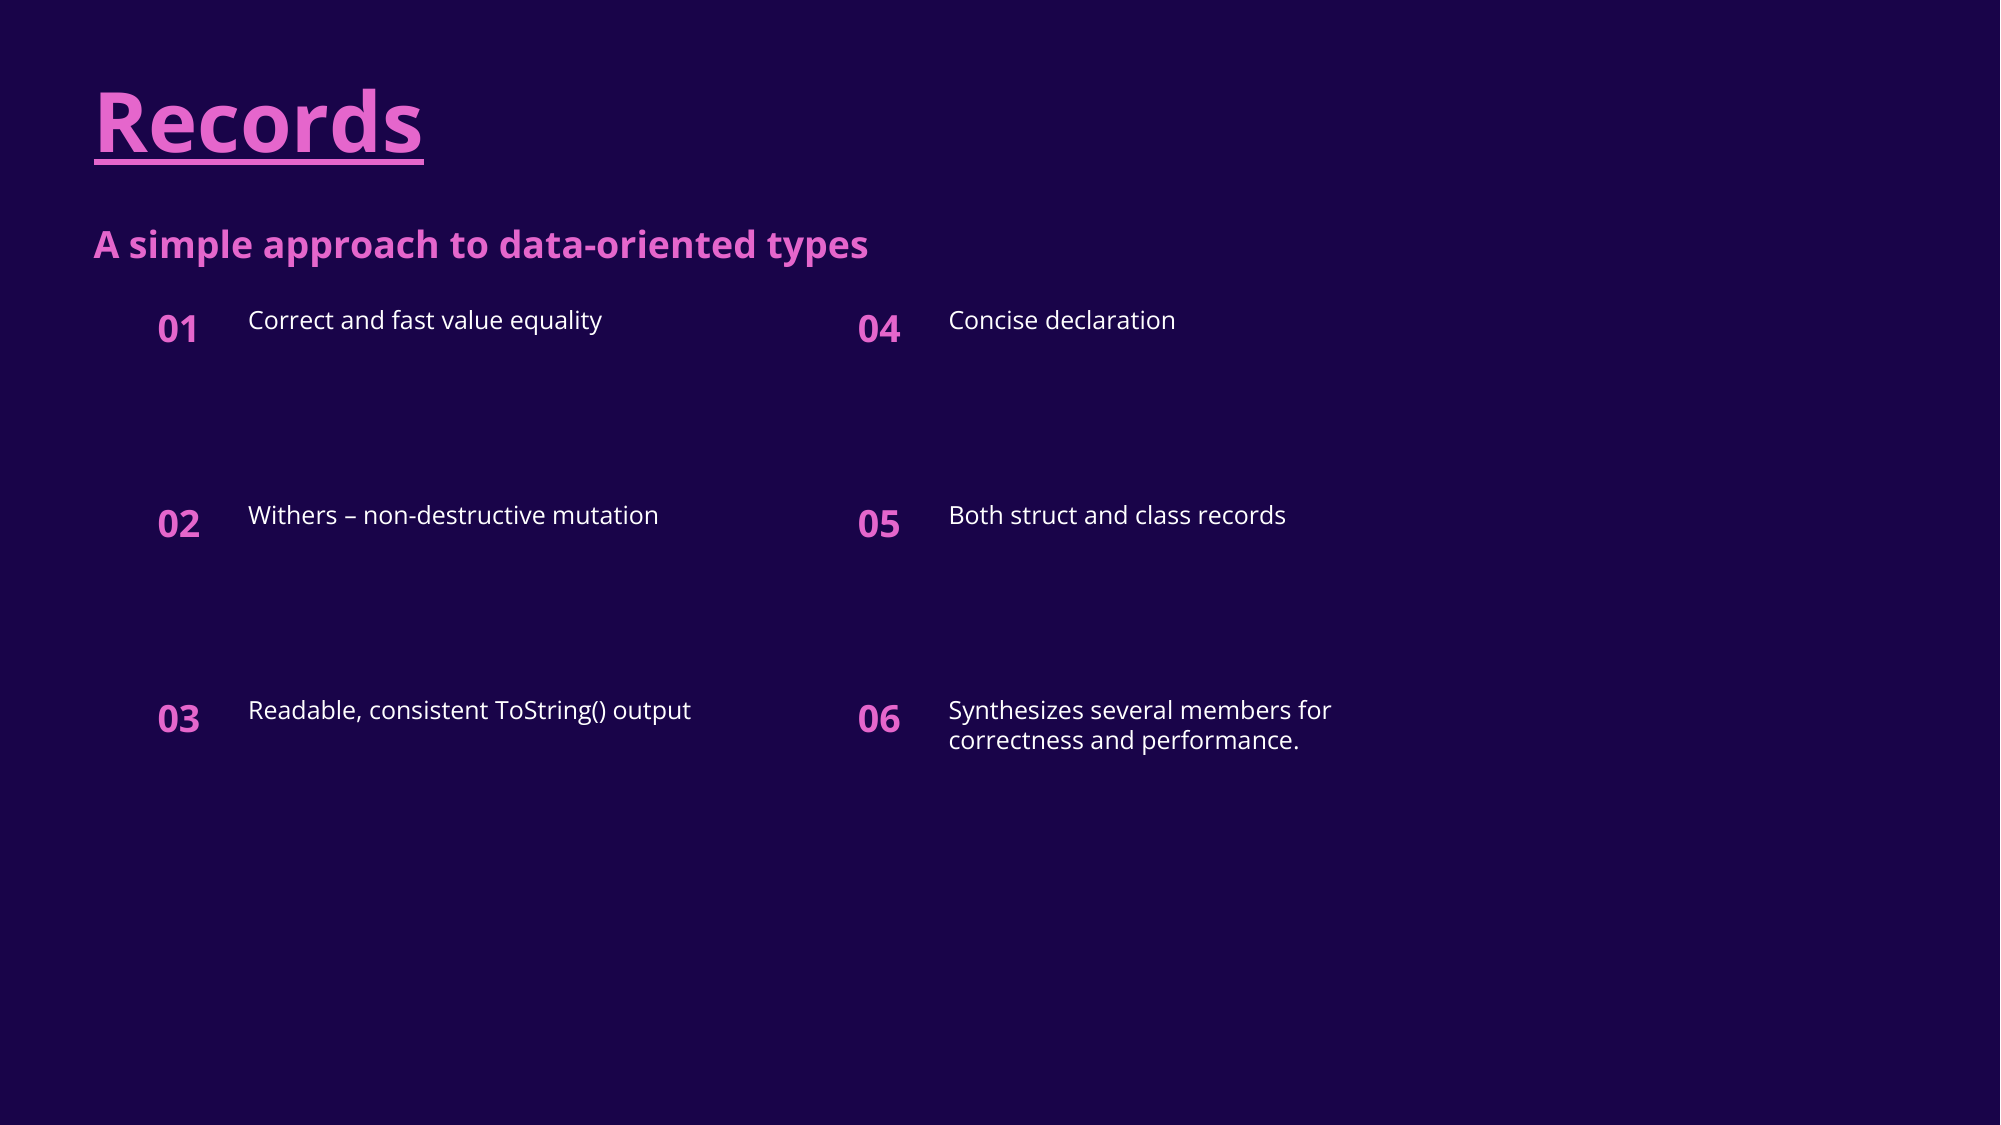

# Records
A simple approach to data-oriented types
01
Correct and fast value equality
04
Concise declaration
02
Withers – non-destructive mutation
05
Both struct and class records
03
Readable, consistent ToString() output
06
Synthesizes several members for correctness and performance.